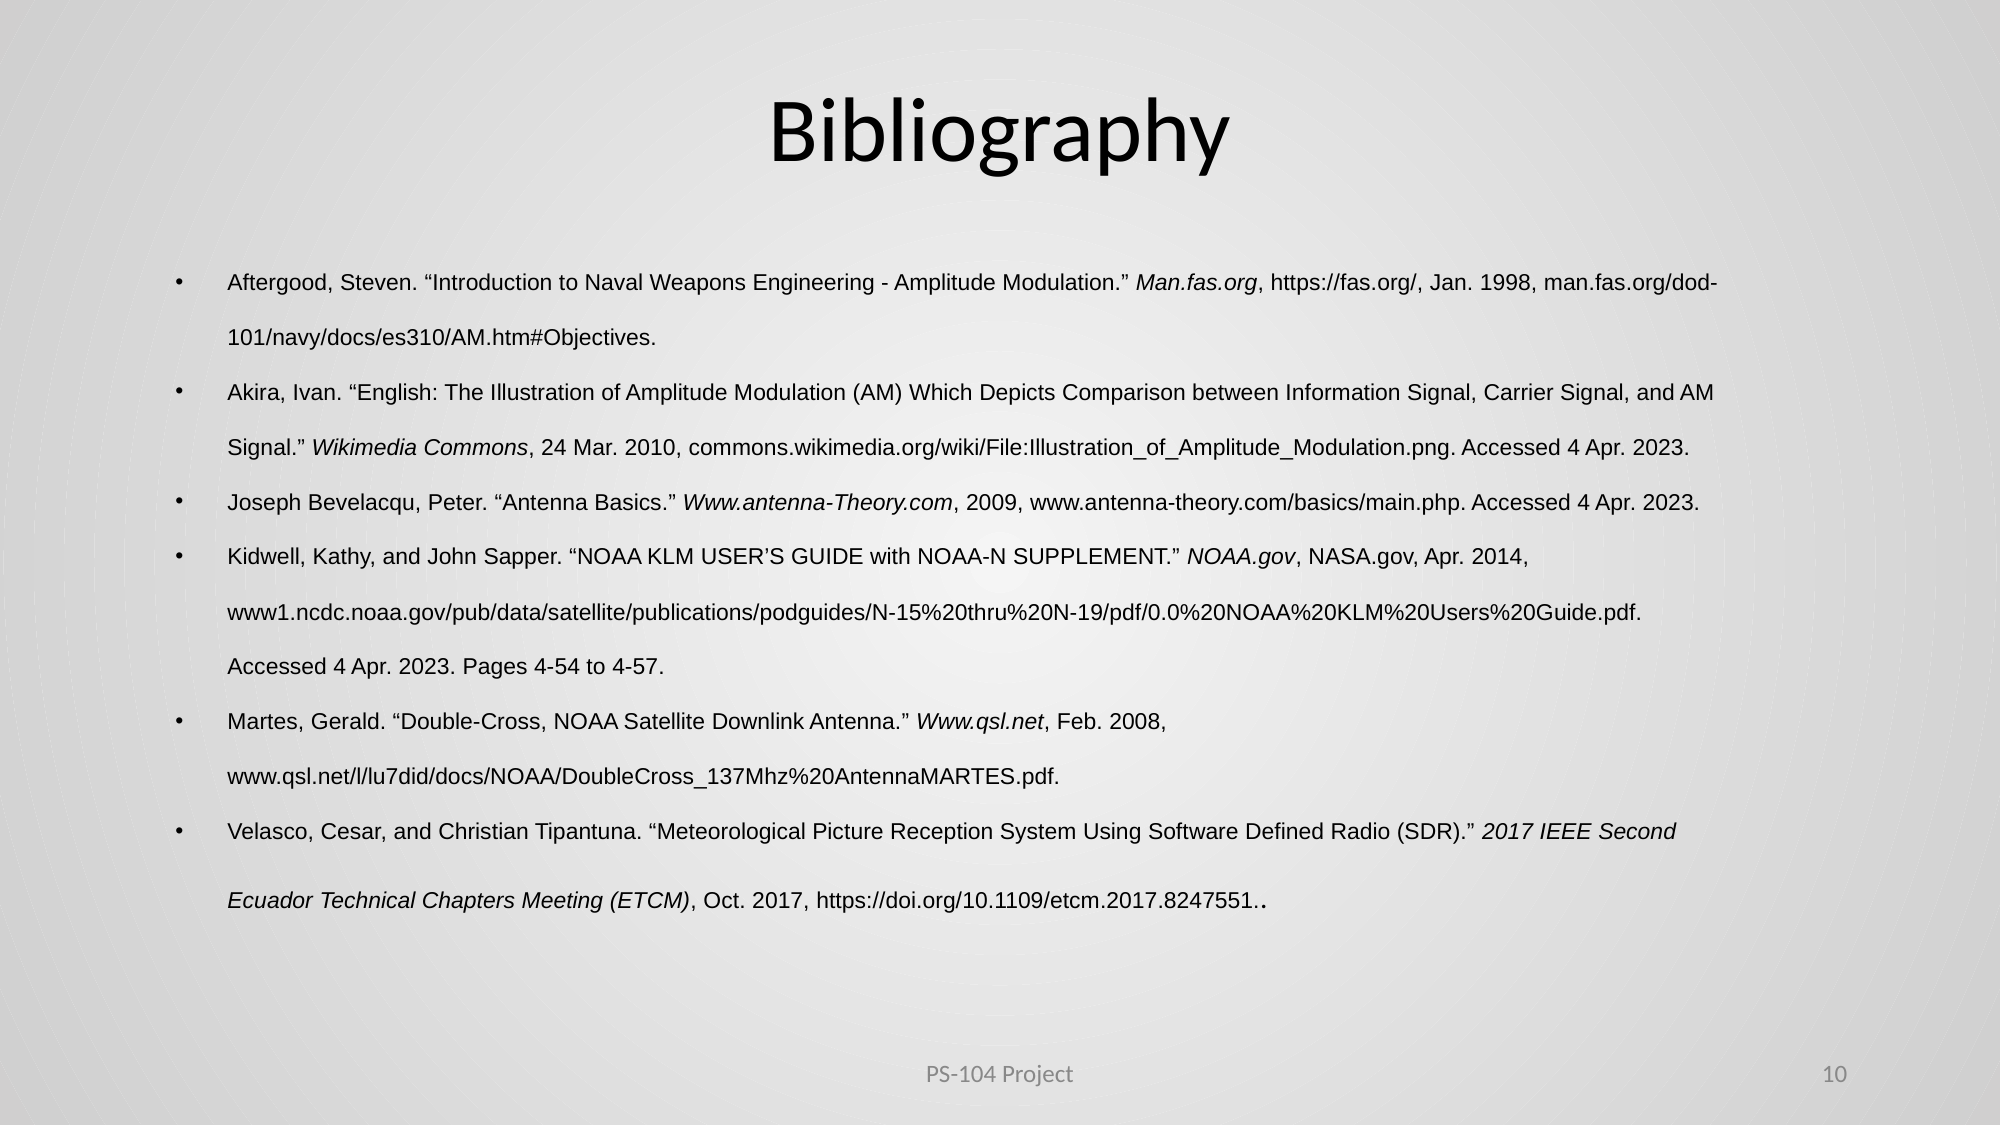

# Bibliography
Aftergood, Steven. “Introduction to Naval Weapons Engineering - Amplitude Modulation.” Man.fas.org, https://fas.org/, Jan. 1998, man.fas.org/dod-101/navy/docs/es310/AM.htm#Objectives.
Akira, Ivan. “English: The Illustration of Amplitude Modulation (AM) Which Depicts Comparison between Information Signal, Carrier Signal, and AM Signal.” Wikimedia Commons, 24 Mar. 2010, commons.wikimedia.org/wiki/File:Illustration_of_Amplitude_Modulation.png. Accessed 4 Apr. 2023.
Joseph Bevelacqu, Peter. “Antenna Basics.” Www.antenna-Theory.com, 2009, www.antenna-theory.com/basics/main.php. Accessed 4 Apr. 2023.
Kidwell, Kathy, and John Sapper. “NOAA KLM USER’S GUIDE with NOAA-N SUPPLEMENT.” NOAA.gov, NASA.gov, Apr. 2014, www1.ncdc.noaa.gov/pub/data/satellite/publications/podguides/N-15%20thru%20N-19/pdf/0.0%20NOAA%20KLM%20Users%20Guide.pdf. Accessed 4 Apr. 2023. Pages 4-54 to 4-57.
Martes, Gerald. “Double-Cross, NOAA Satellite Downlink Antenna.” Www.qsl.net, Feb. 2008, www.qsl.net/l/lu7did/docs/NOAA/DoubleCross_137Mhz%20AntennaMARTES.pdf.
Velasco, Cesar, and Christian Tipantuna. “Meteorological Picture Reception System Using Software Defined Radio (SDR).” 2017 IEEE Second Ecuador Technical Chapters Meeting (ETCM), Oct. 2017, https://doi.org/10.1109/etcm.2017.8247551..

PS-104 Project
10